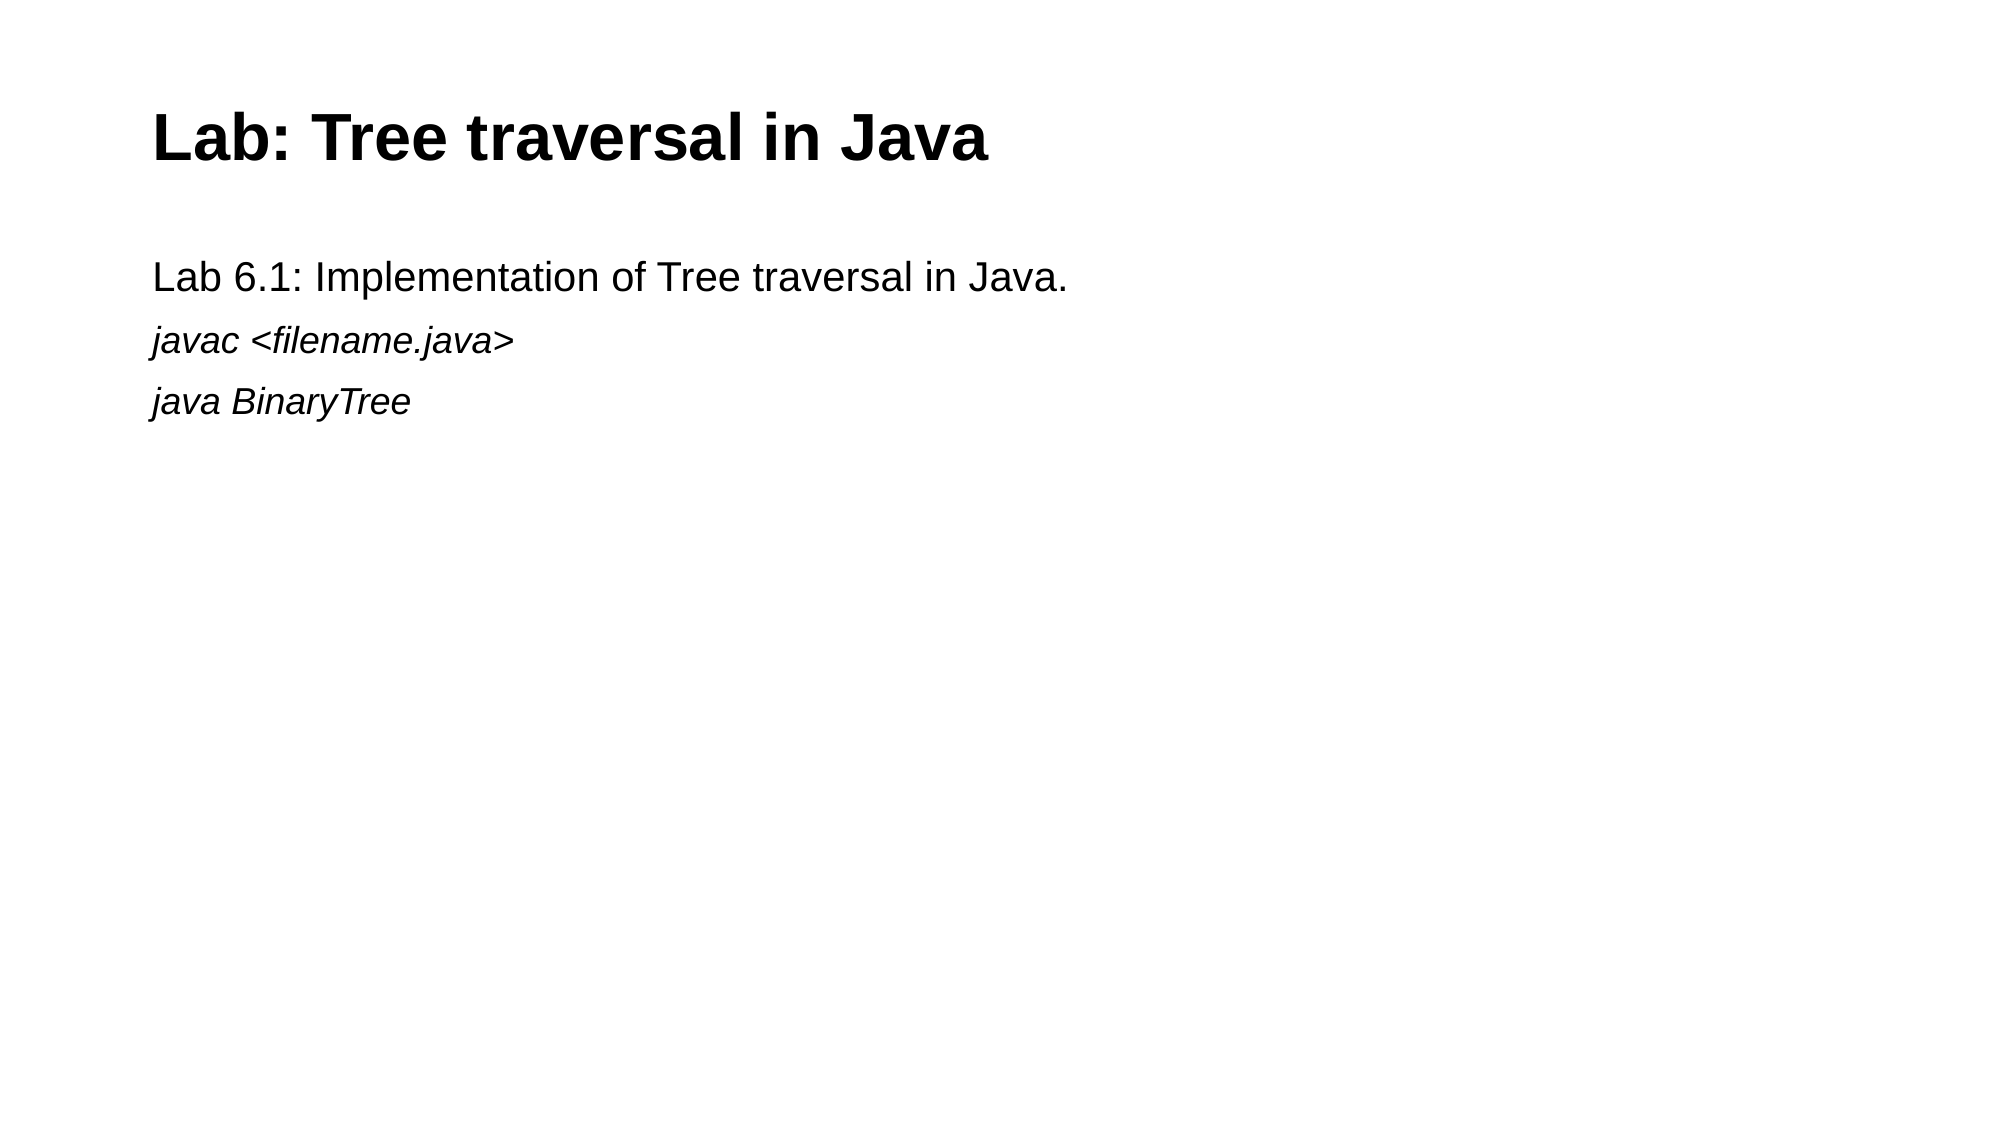

# Lab: Tree traversal in Java
Lab 6.1: Implementation of Tree traversal in Java.
javac <filename.java>
java BinaryTree